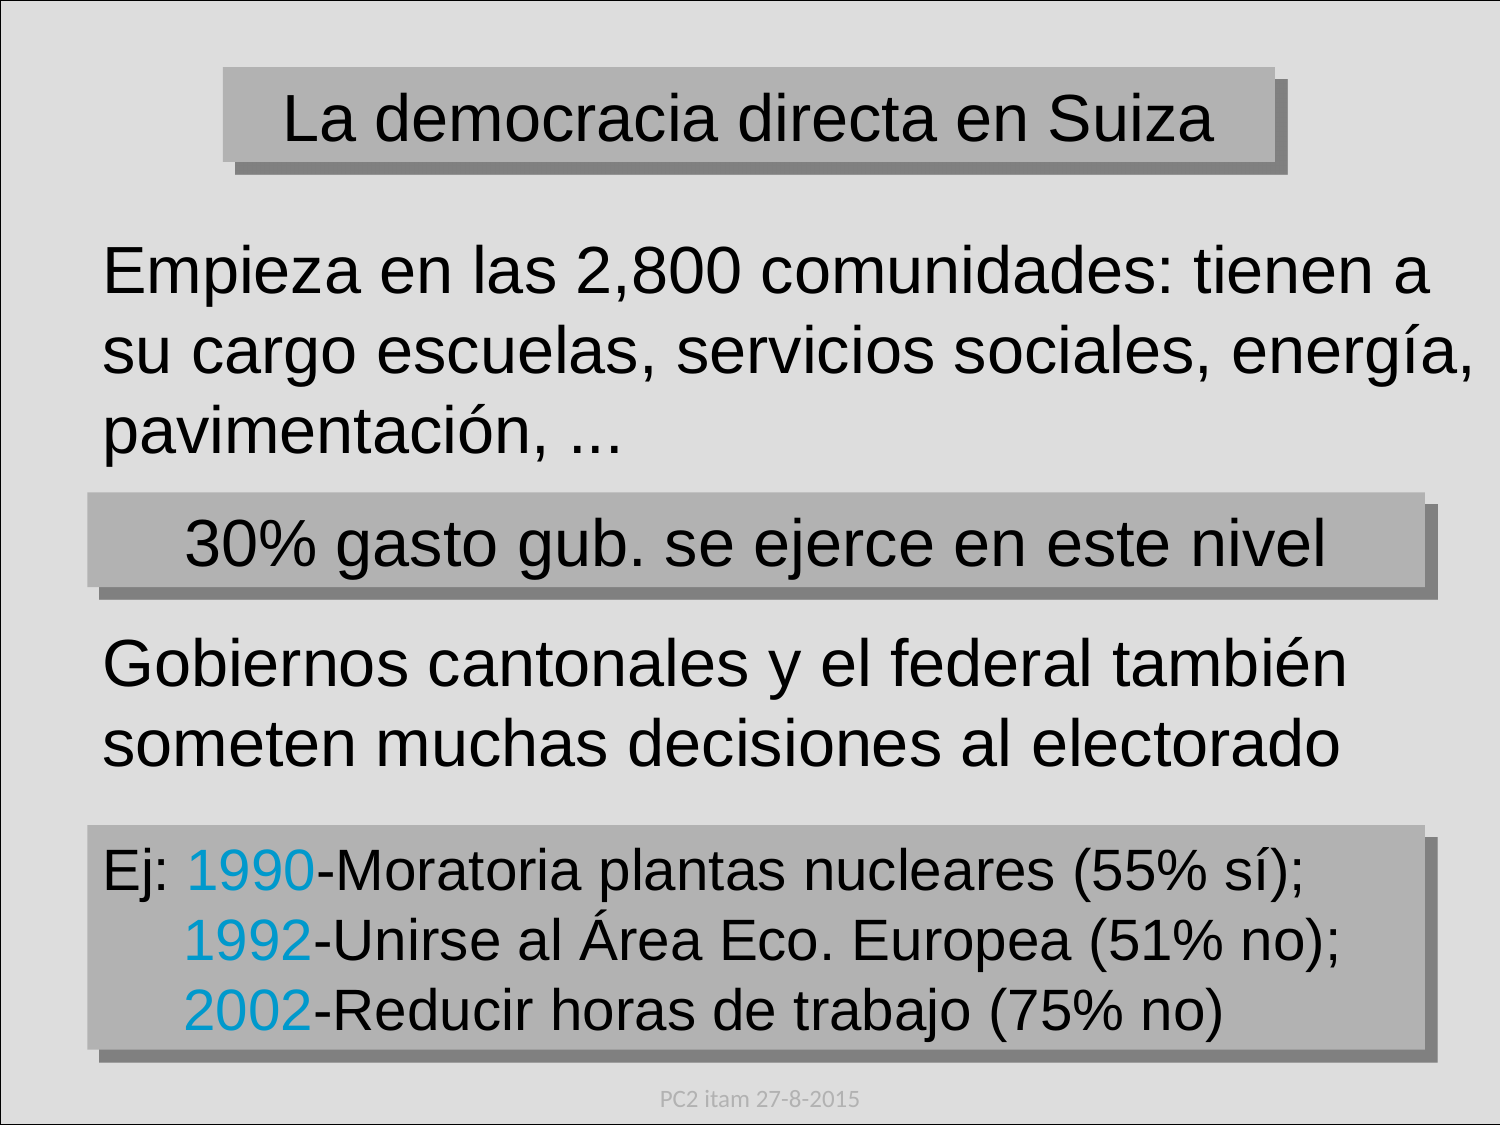

La democracia directa en Suiza
Empieza en las 2,800 comunidades: tienen a su cargo escuelas, servicios sociales, energía, pavimentación, ...
30% gasto gub. se ejerce en este nivel
Gobiernos cantonales y el federal también someten muchas decisiones al electorado
Ej: 1990-Moratoria plantas nucleares (55% sí);
     1992-Unirse al Área Eco. Europea (51% no);
     2002-Reducir horas de trabajo (75% no)